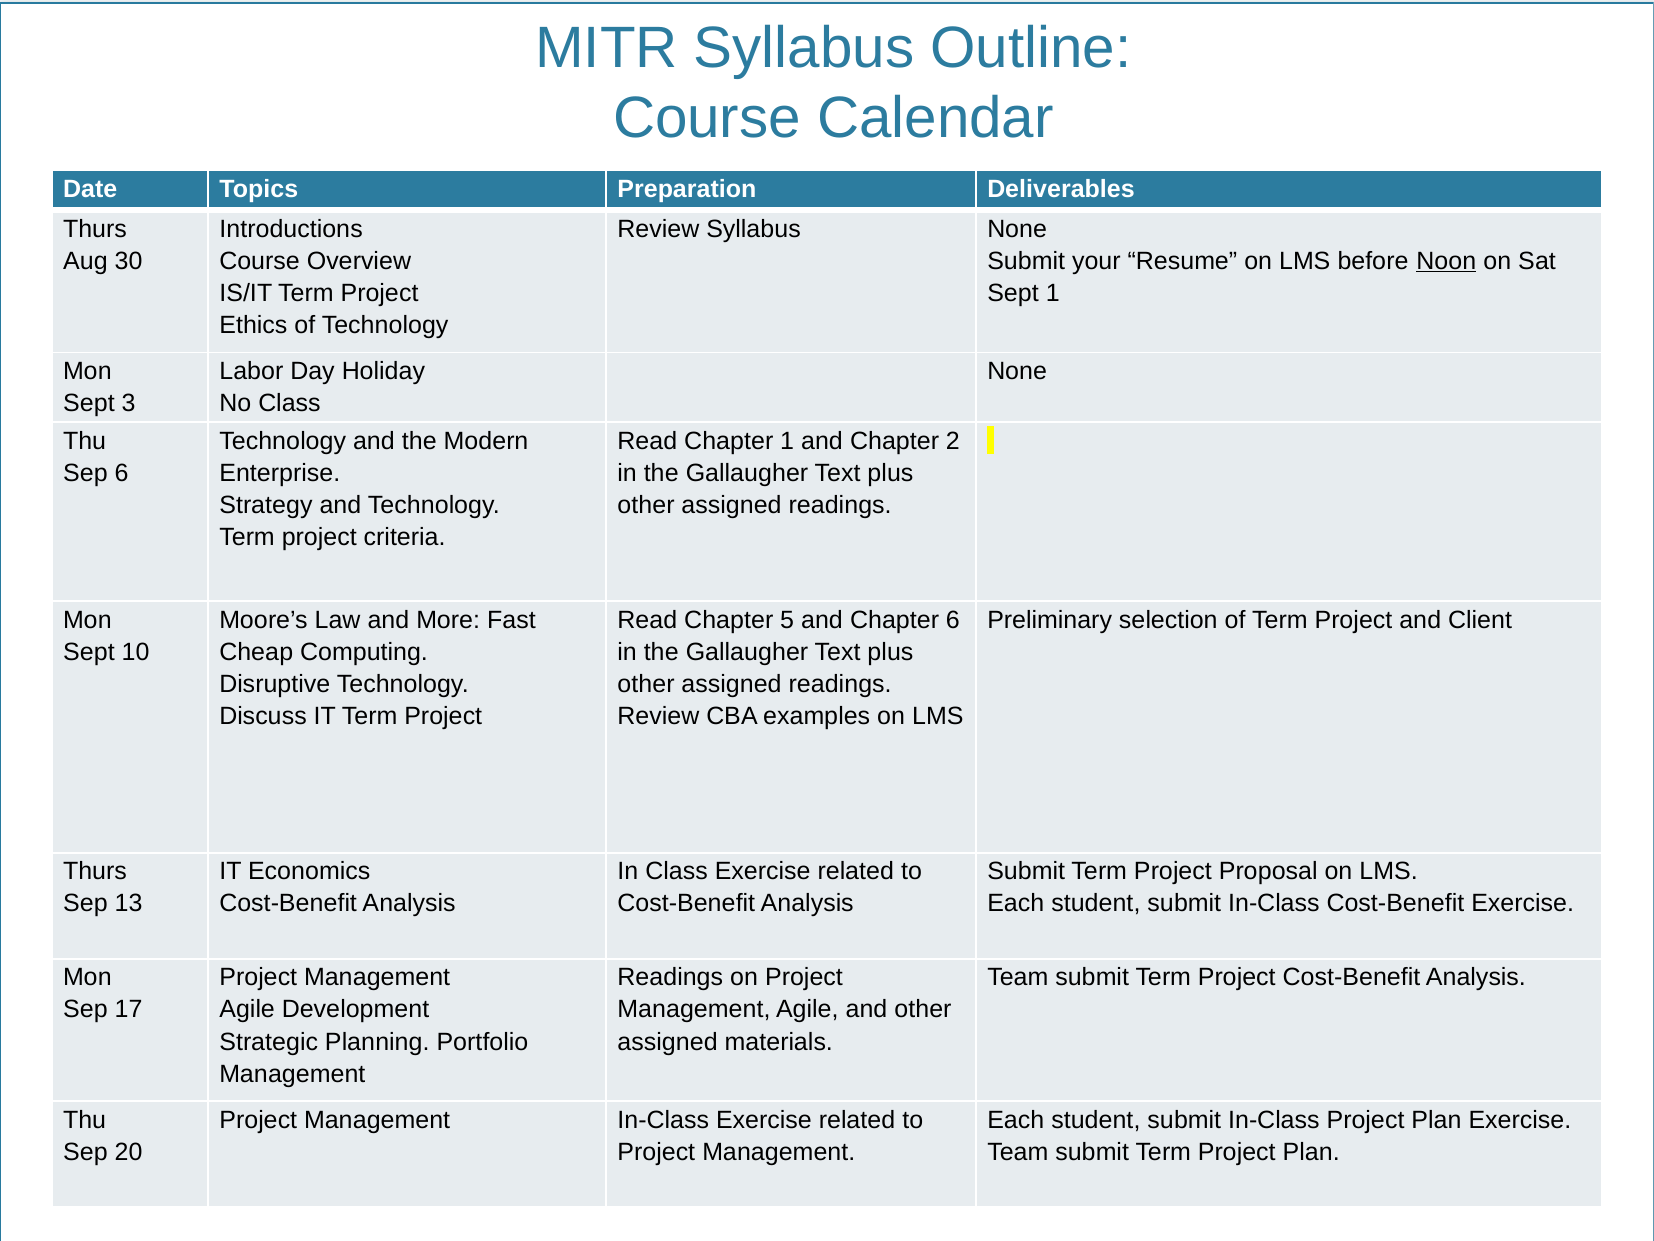

# MITR Syllabus Outline: Course Calendar

| Date | Topics | Preparation | Deliverables |
| --- | --- | --- | --- |
| Thurs Aug 30 | Introductions Course Overview IS/IT Term Project Ethics of Technology | Review Syllabus | None Submit your “Resume” on LMS before Noon on Sat Sept 1 |
| Mon Sept 3 | Labor Day Holiday No Class |  | None |
| Thu Sep 6 | Technology and the Modern Enterprise. Strategy and Technology. Term project criteria. | Read Chapter 1 and Chapter 2 in the Gallaugher Text plus other assigned readings. |  |
| Mon Sept 10 | Moore’s Law and More: Fast Cheap Computing. Disruptive Technology. Discuss IT Term Project | Read Chapter 5 and Chapter 6 in the Gallaugher Text plus other assigned readings. Review CBA examples on LMS | Preliminary selection of Term Project and Client |
| Thurs Sep 13 | IT Economics Cost-Benefit Analysis | In Class Exercise related to Cost-Benefit Analysis | Submit Term Project Proposal on LMS. Each student, submit In-Class Cost-Benefit Exercise. |
| Mon Sep 17 | Project Management Agile Development Strategic Planning. Portfolio Management | Readings on Project Management, Agile, and other assigned materials. | Team submit Term Project Cost-Benefit Analysis. |
| Thu Sep 20 | Project Management | In-Class Exercise related to Project Management. | Each student, submit In-Class Project Plan Exercise. Team submit Term Project Plan. |